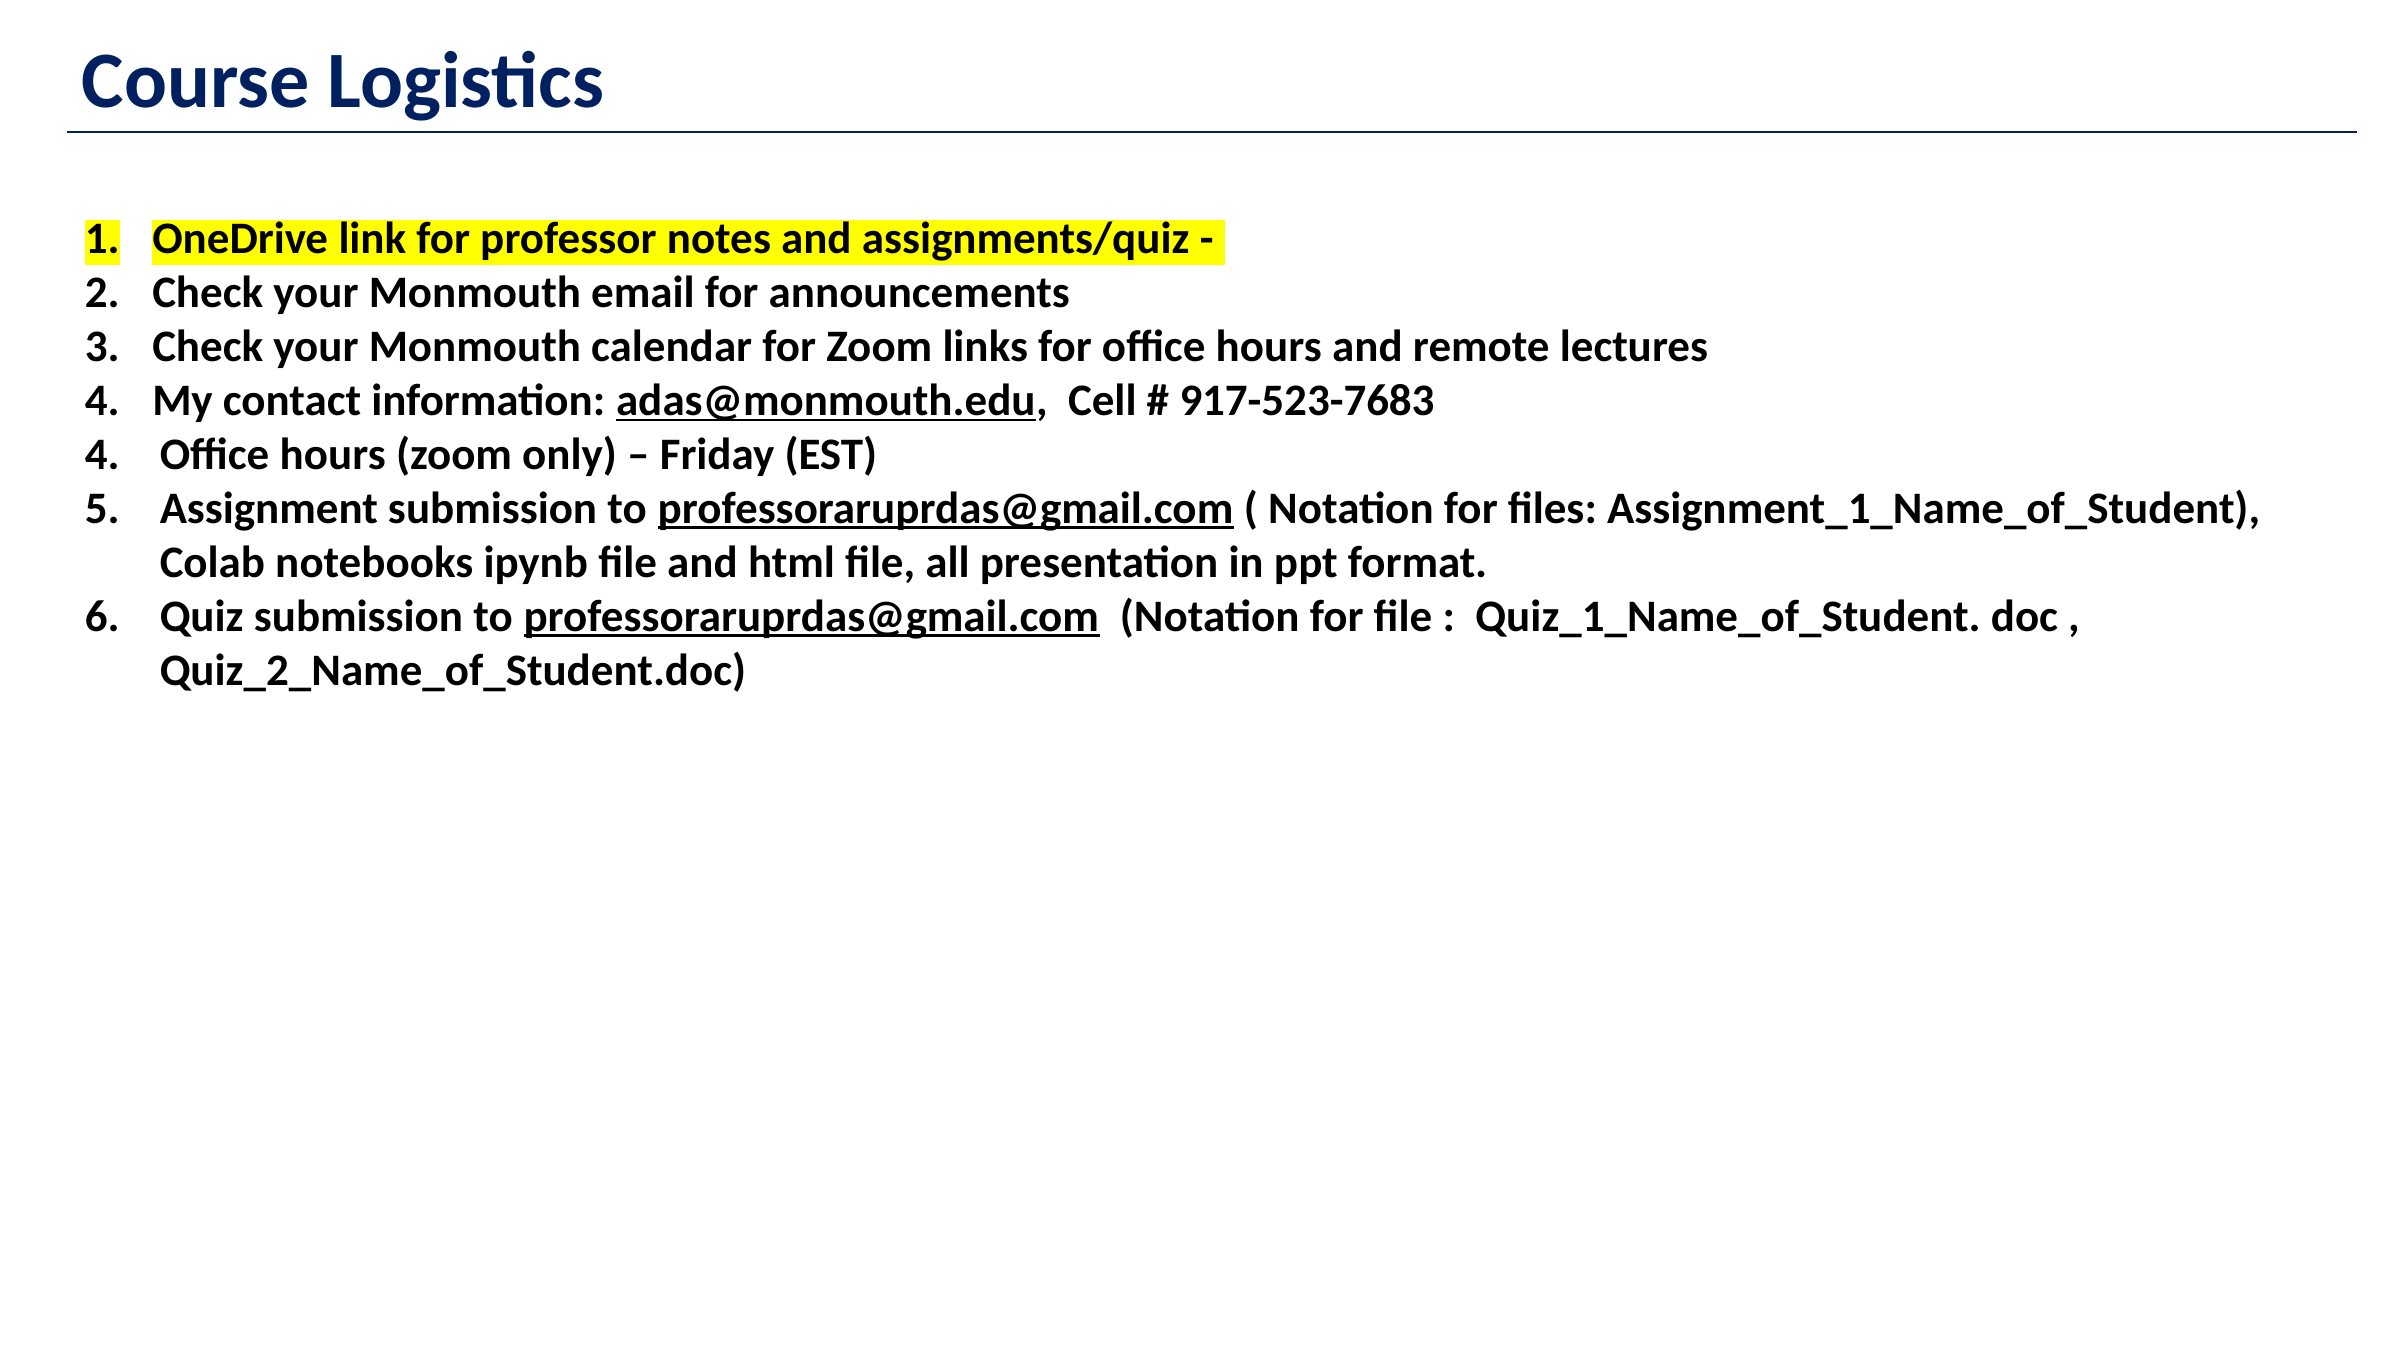

Course Logistics
OneDrive link for professor notes and assignments/quiz -
Check your Monmouth email for announcements
Check your Monmouth calendar for Zoom links for office hours and remote lectures
My contact information: adas@monmouth.edu,  Cell # 917-523-7683
Office hours (zoom only) – Friday (EST)
Assignment submission to professoraruprdas@gmail.com ( Notation for files: Assignment_1_Name_of_Student), Colab notebooks ipynb file and html file, all presentation in ppt format.
Quiz submission to professoraruprdas@gmail.com  (Notation for file :  Quiz_1_Name_of_Student. doc ,  Quiz_2_Name_of_Student.doc)

Deep Learning with Python